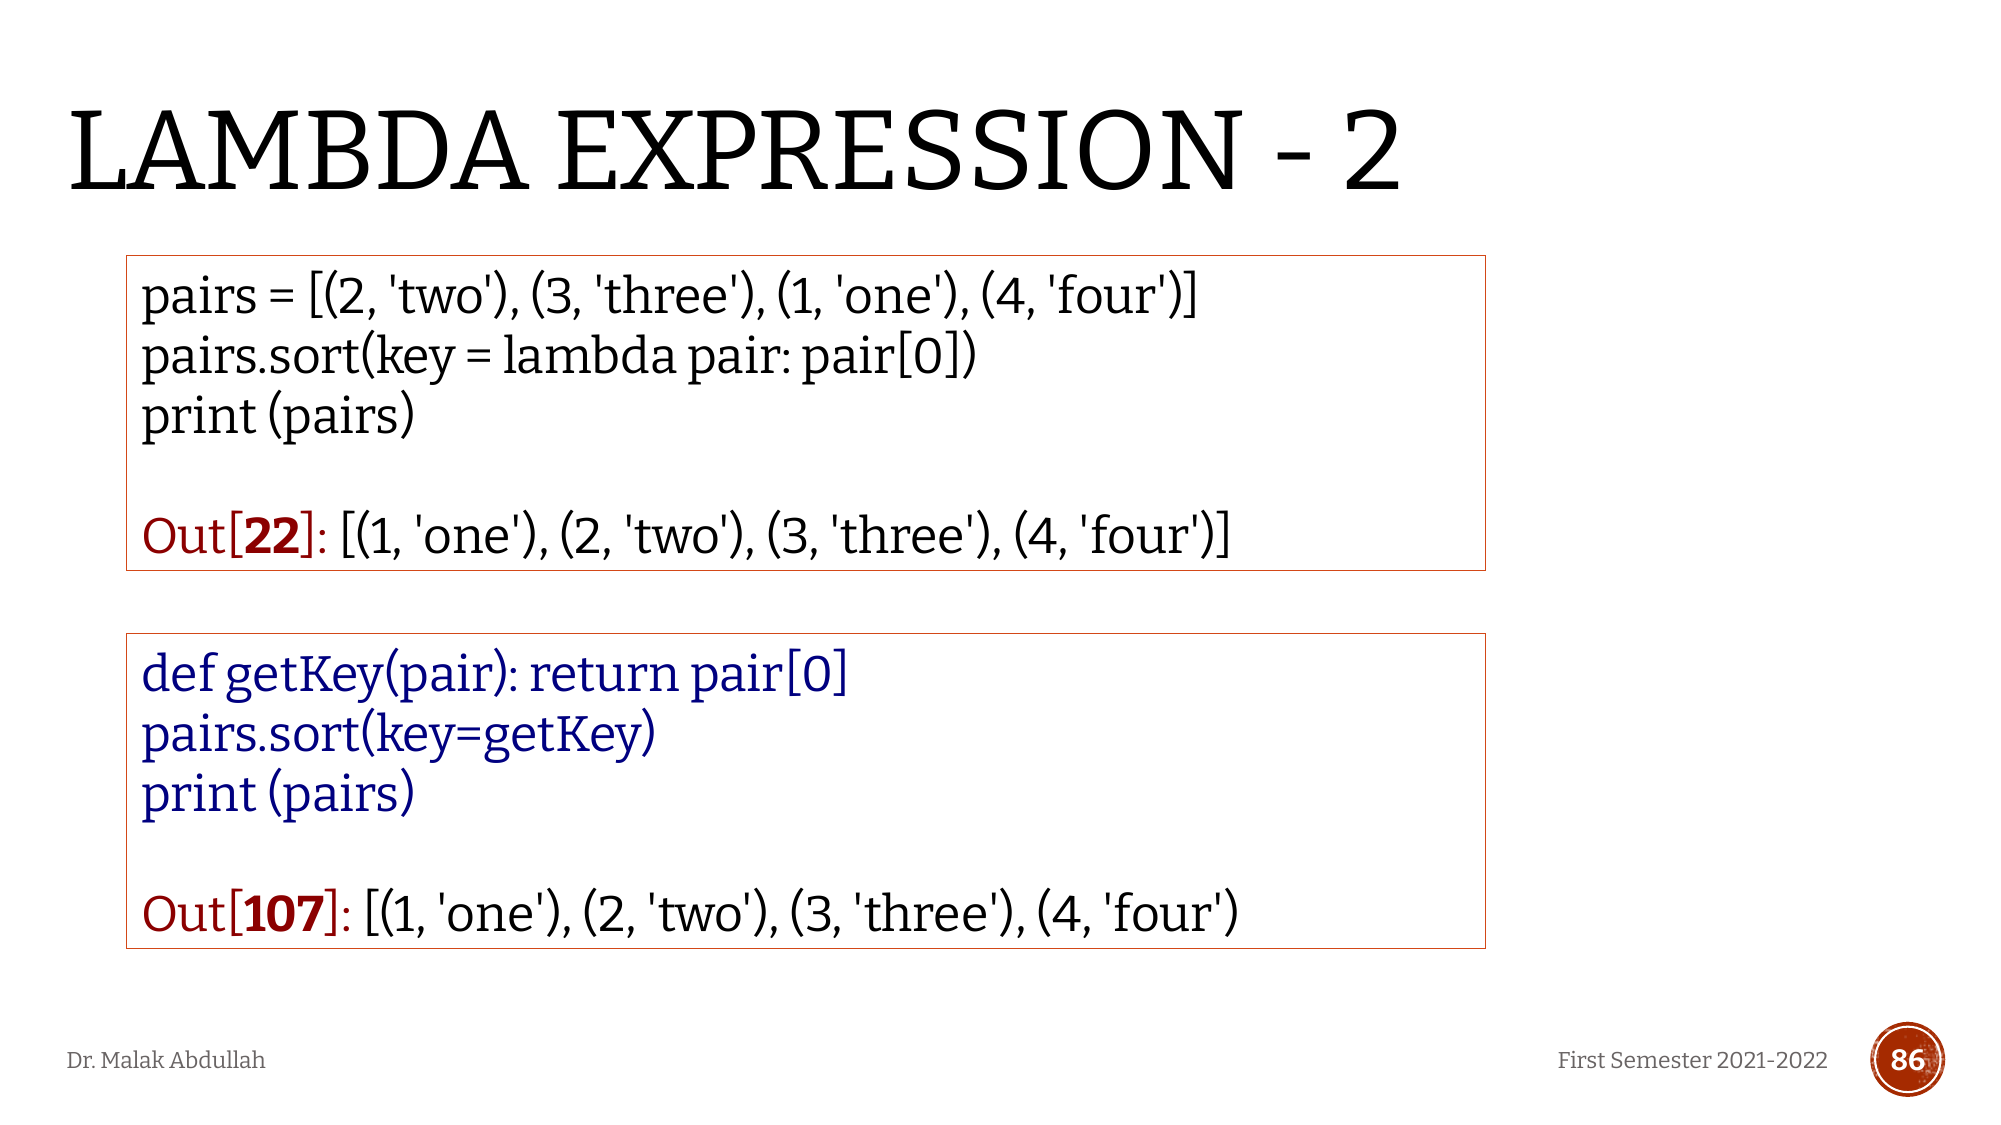

# lambda expression - 2
pairs = [(2, 'two'), (3, 'three'), (1, 'one'), (4, 'four')]
pairs.sort(key = lambda pair: pair[0])
print (pairs)

Out[22]: [(1, 'one'), (2, 'two'), (3, 'three'), (4, 'four')]
def getKey(pair): return pair[0]
pairs.sort(key=getKey)
print (pairs)

Out[107]: [(1, 'one'), (2, 'two'), (3, 'three'), (4, 'four')
Dr. Malak Abdullah
First Semester 2021-2022
86